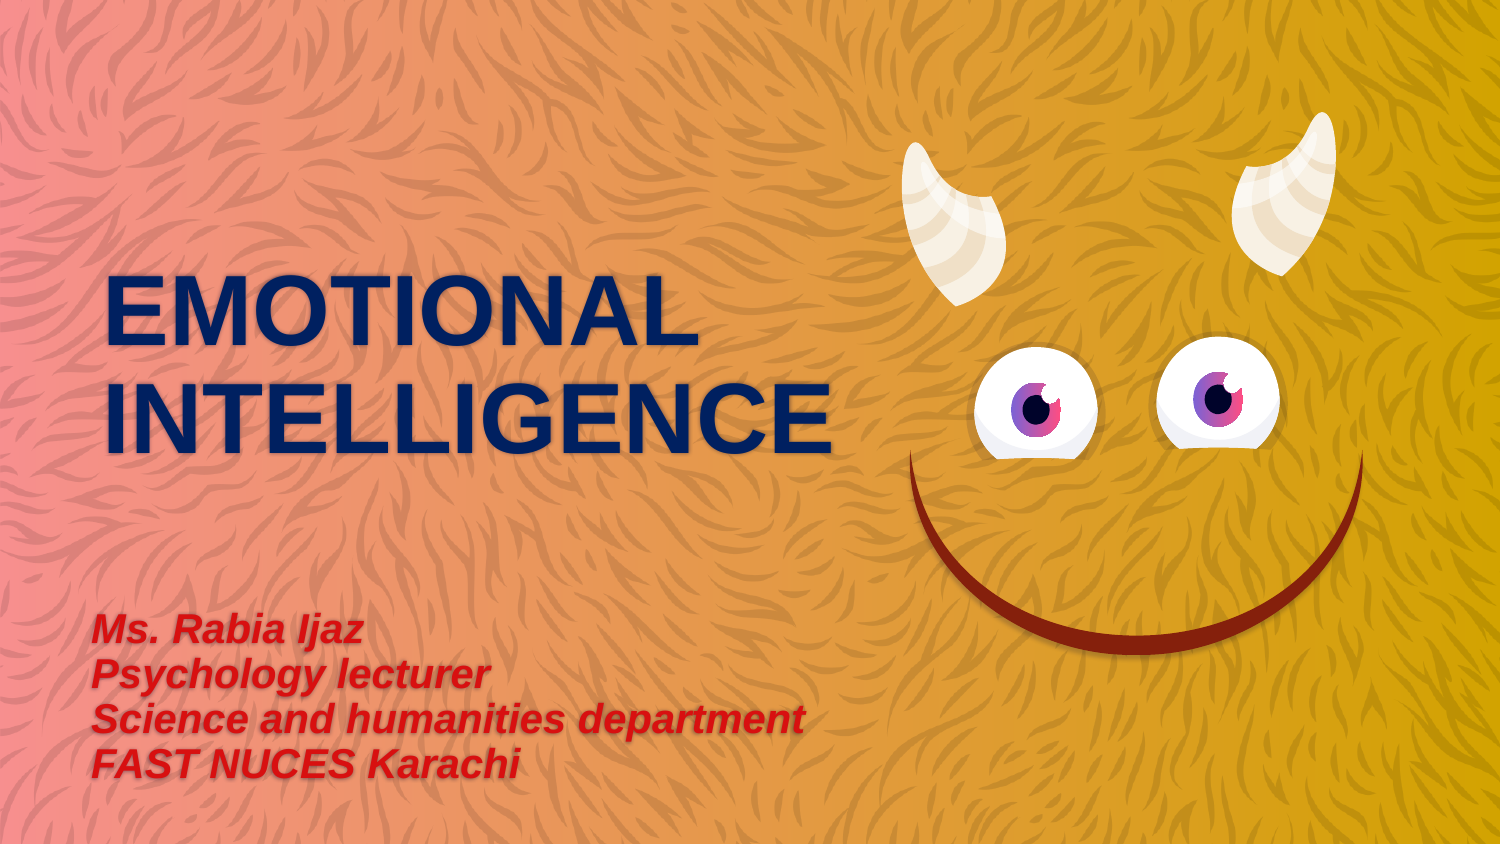

# EMOTIONAL  INTELLIGENCE

Ms. Rabia Ijaz
Psychology lecturer
Science and humanities department
FAST NUCES Karachi